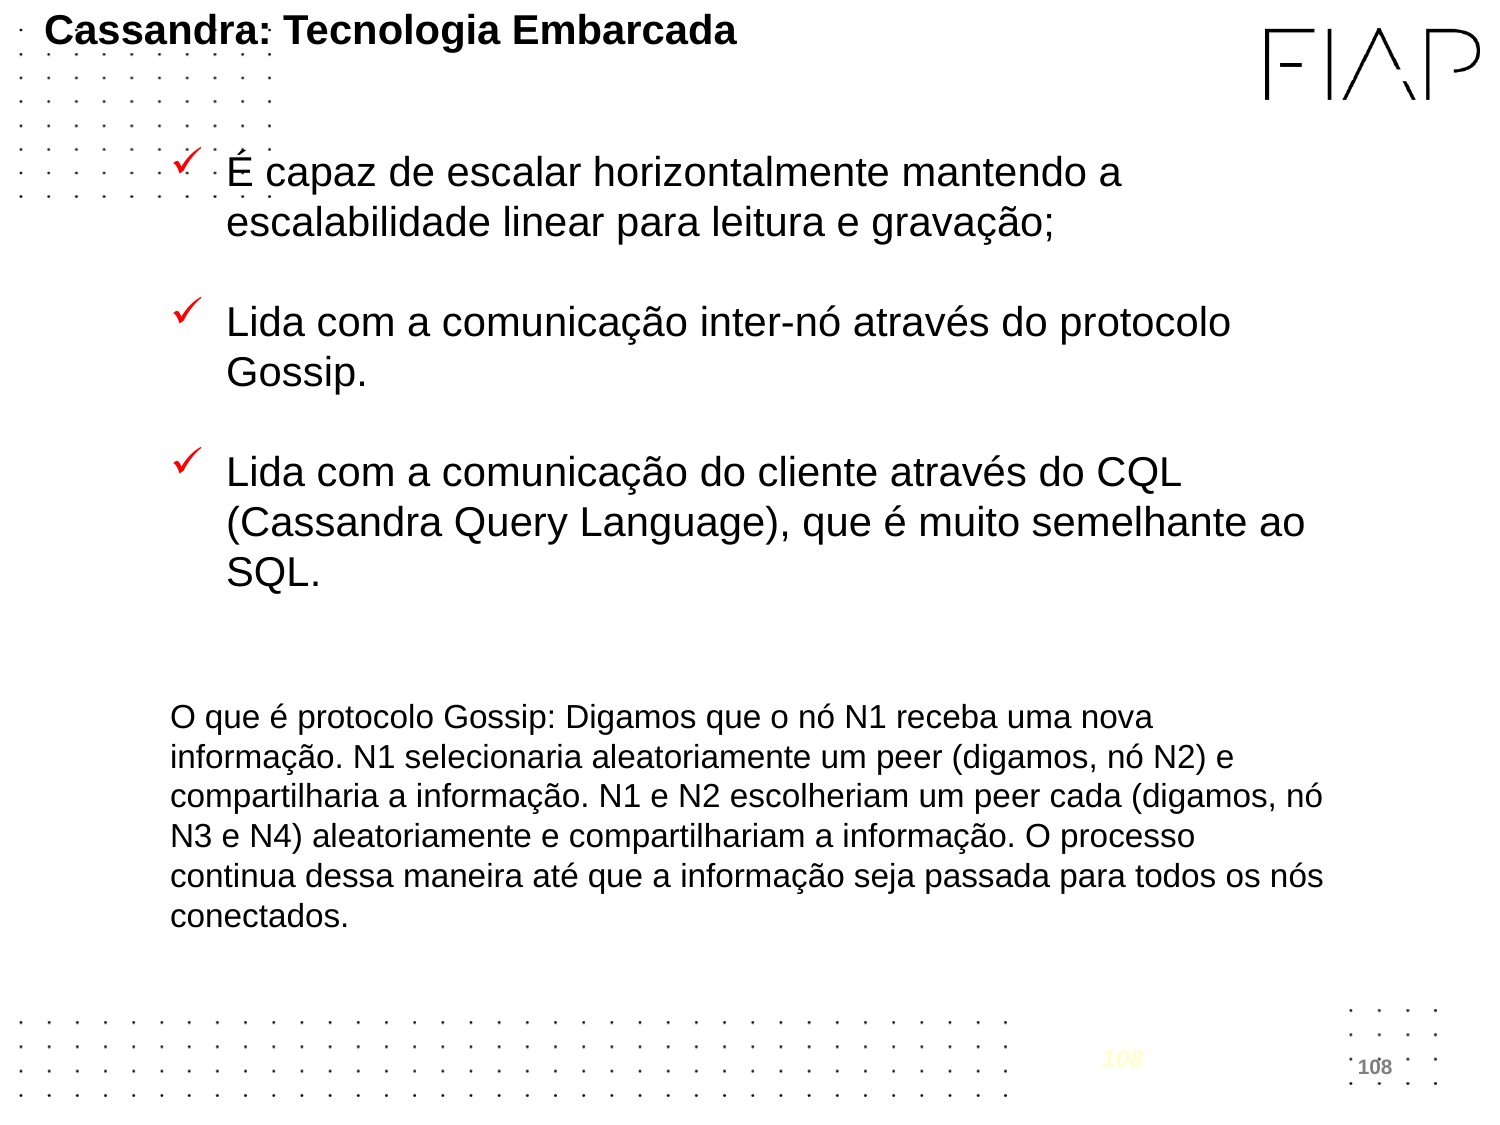

# Cassandra: Tecnologia Embarcada
É capaz de escalar horizontalmente mantendo a escalabilidade linear para leitura e gravação;

Lida com a comunicação inter-nó através do protocolo Gossip.

Lida com a comunicação do cliente através do CQL (Cassandra Query Language), que é muito semelhante ao SQL.

O que é protocolo Gossip: Digamos que o nó N1 receba uma nova informação. N1 selecionaria aleatoriamente um peer (digamos, nó N2) e compartilharia a informação. N1 e N2 escolheriam um peer cada (digamos, nó N3 e N4) aleatoriamente e compartilhariam a informação. O processo continua dessa maneira até que a informação seja passada para todos os nós conectados.